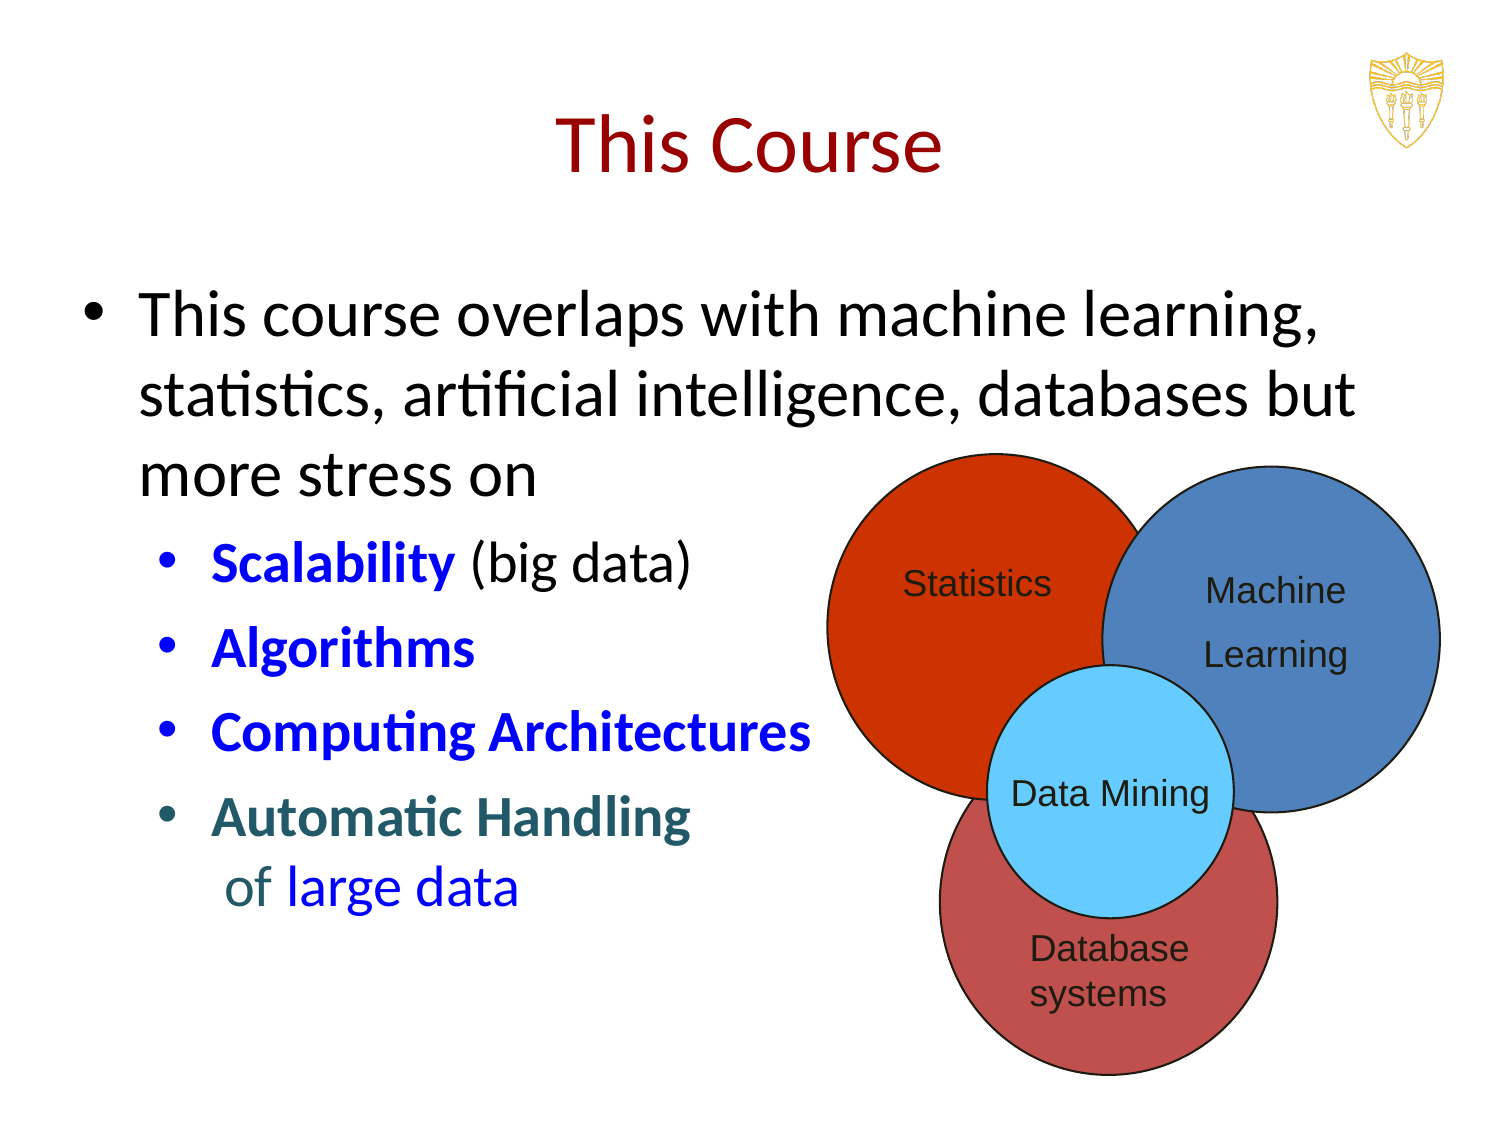

# This Course
This course overlaps with machine learning, statistics, artificial intelligence, databases but more stress on
Scalability (big data)
Algorithms
Computing Architectures
Automatic Handling
 of large data

Statistics
Machine
Learning
Data Mining

Database systems